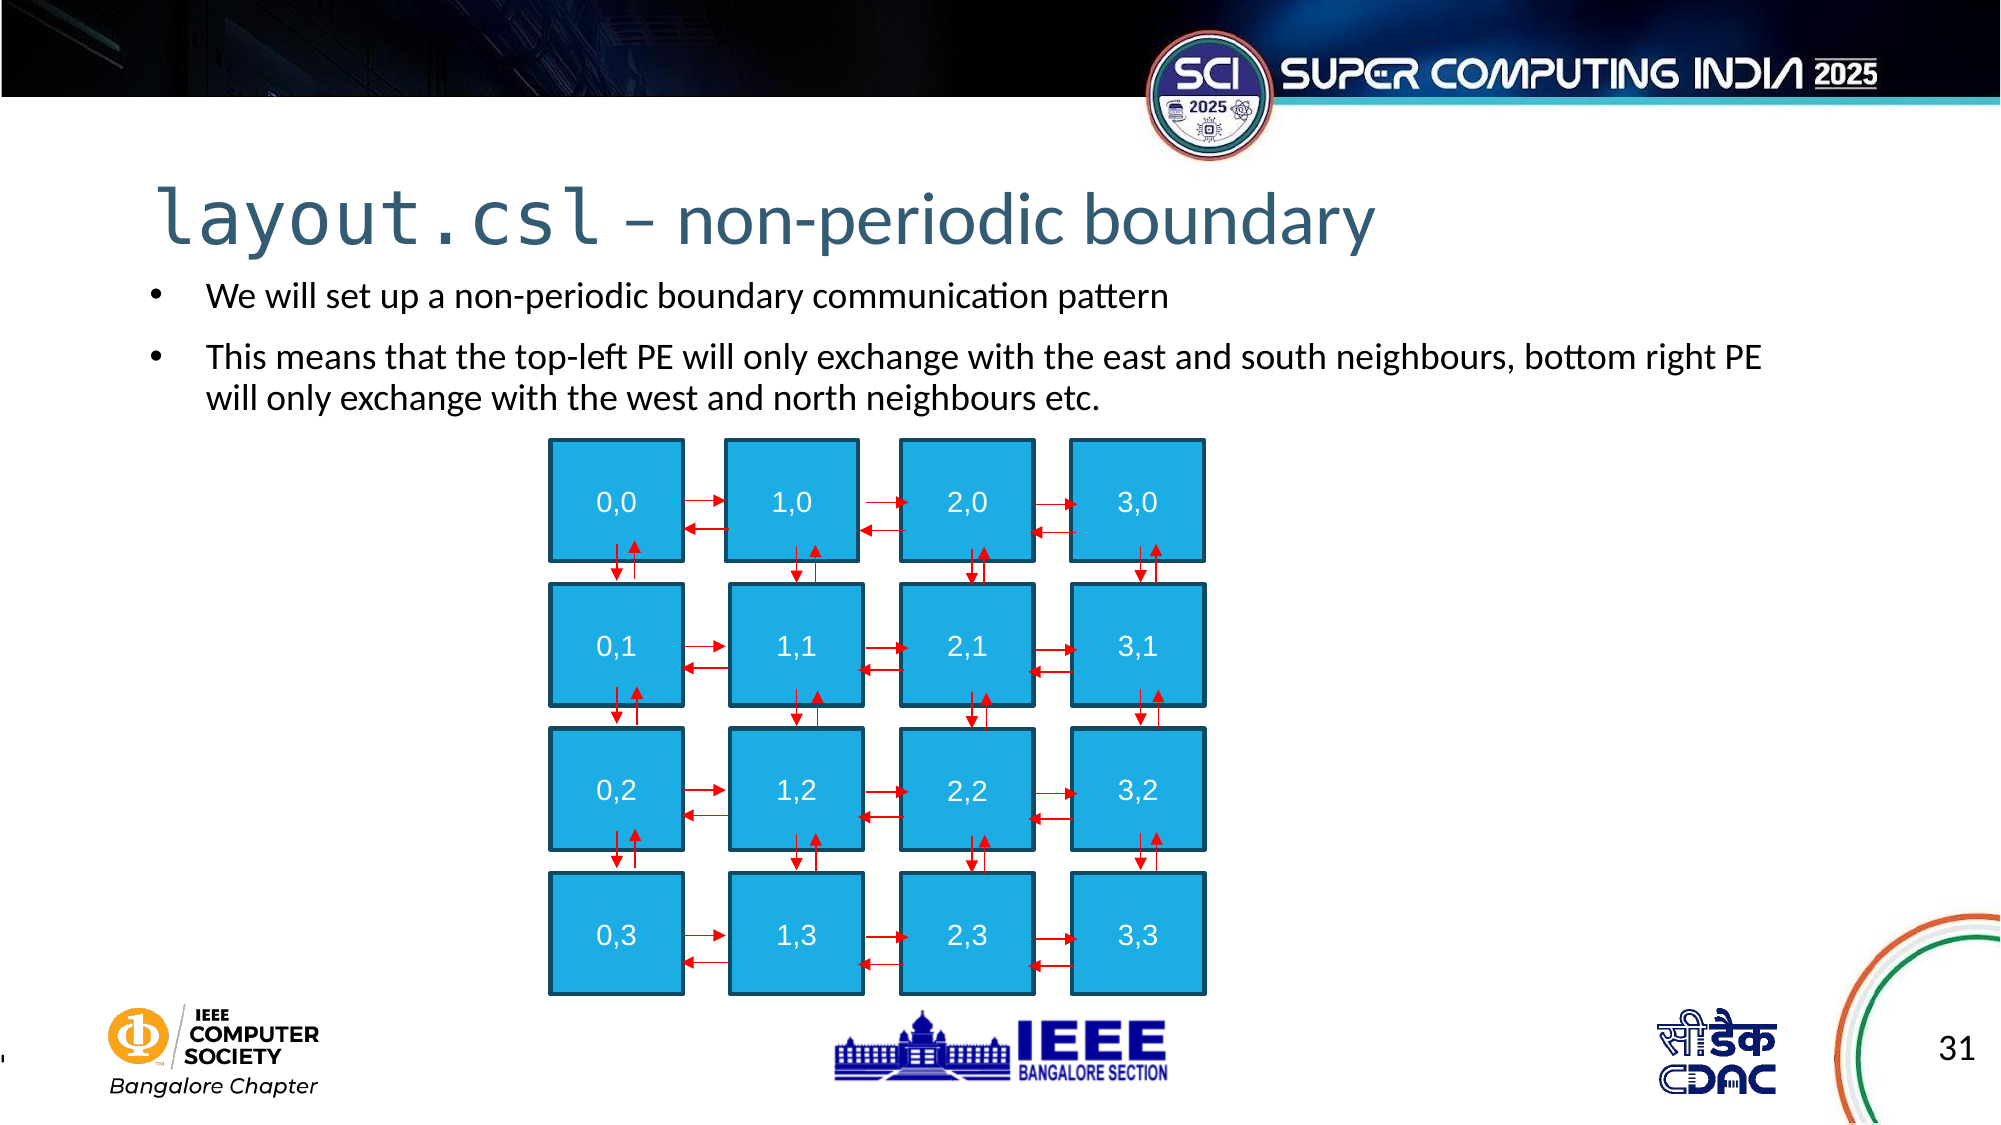

# layout.csl – non-periodic boundary
We will set up a non-periodic boundary communication pattern
This means that the top-left PE will only exchange with the east and south neighbours, bottom right PE will only exchange with the west and north neighbours etc.

2,0
3,0
0,0
1,0
3,1
0,1
1,1
2,1
3,2
0,2
1,2
2,2
3,3
0,3
1,3
2,3